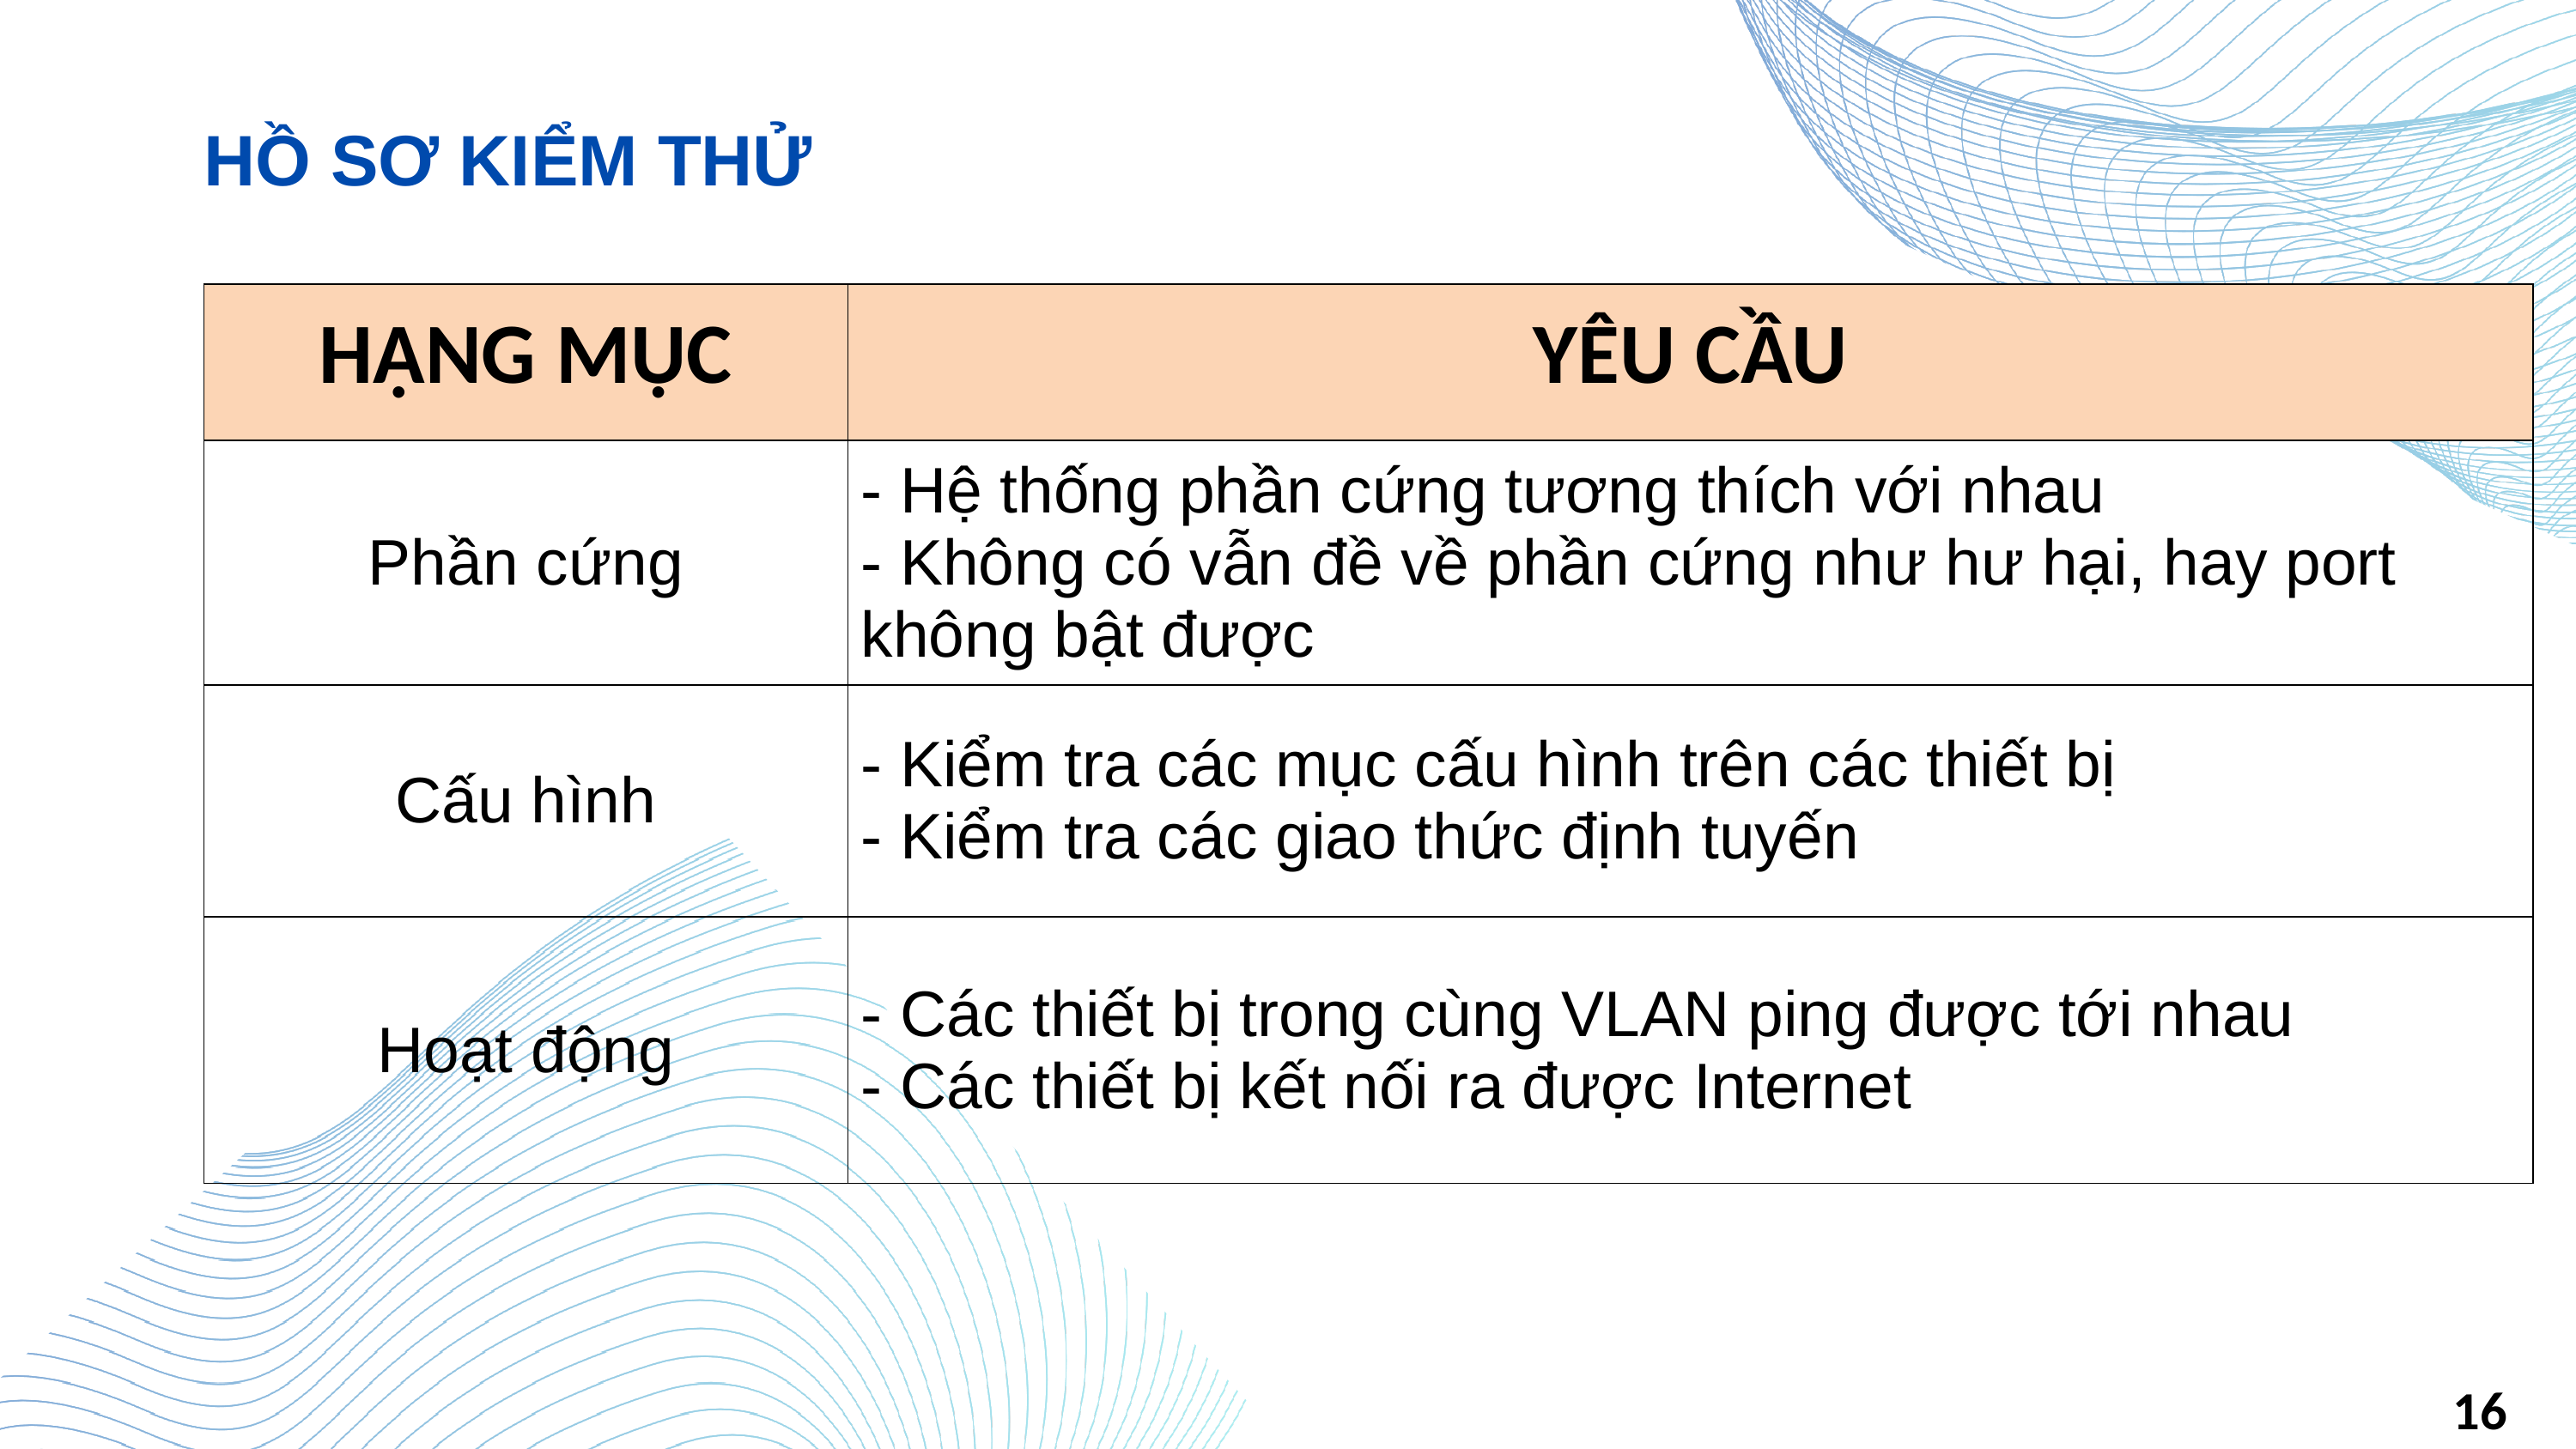

HỒ SƠ KIỂM THỬ
| HẠNG MỤC | YÊU CẦU |
| --- | --- |
| Phần cứng | - Hệ thống phần cứng tương thích với nhau - Không có vẫn đề về phần cứng như hư hại, hay port không bật được |
| Cấu hình | - Kiểm tra các mục cấu hình trên các thiết bị - Kiểm tra các giao thức định tuyến |
| Hoạt động | - Các thiết bị trong cùng VLAN ping được tới nhau - Các thiết bị kết nối ra được Internet |

16